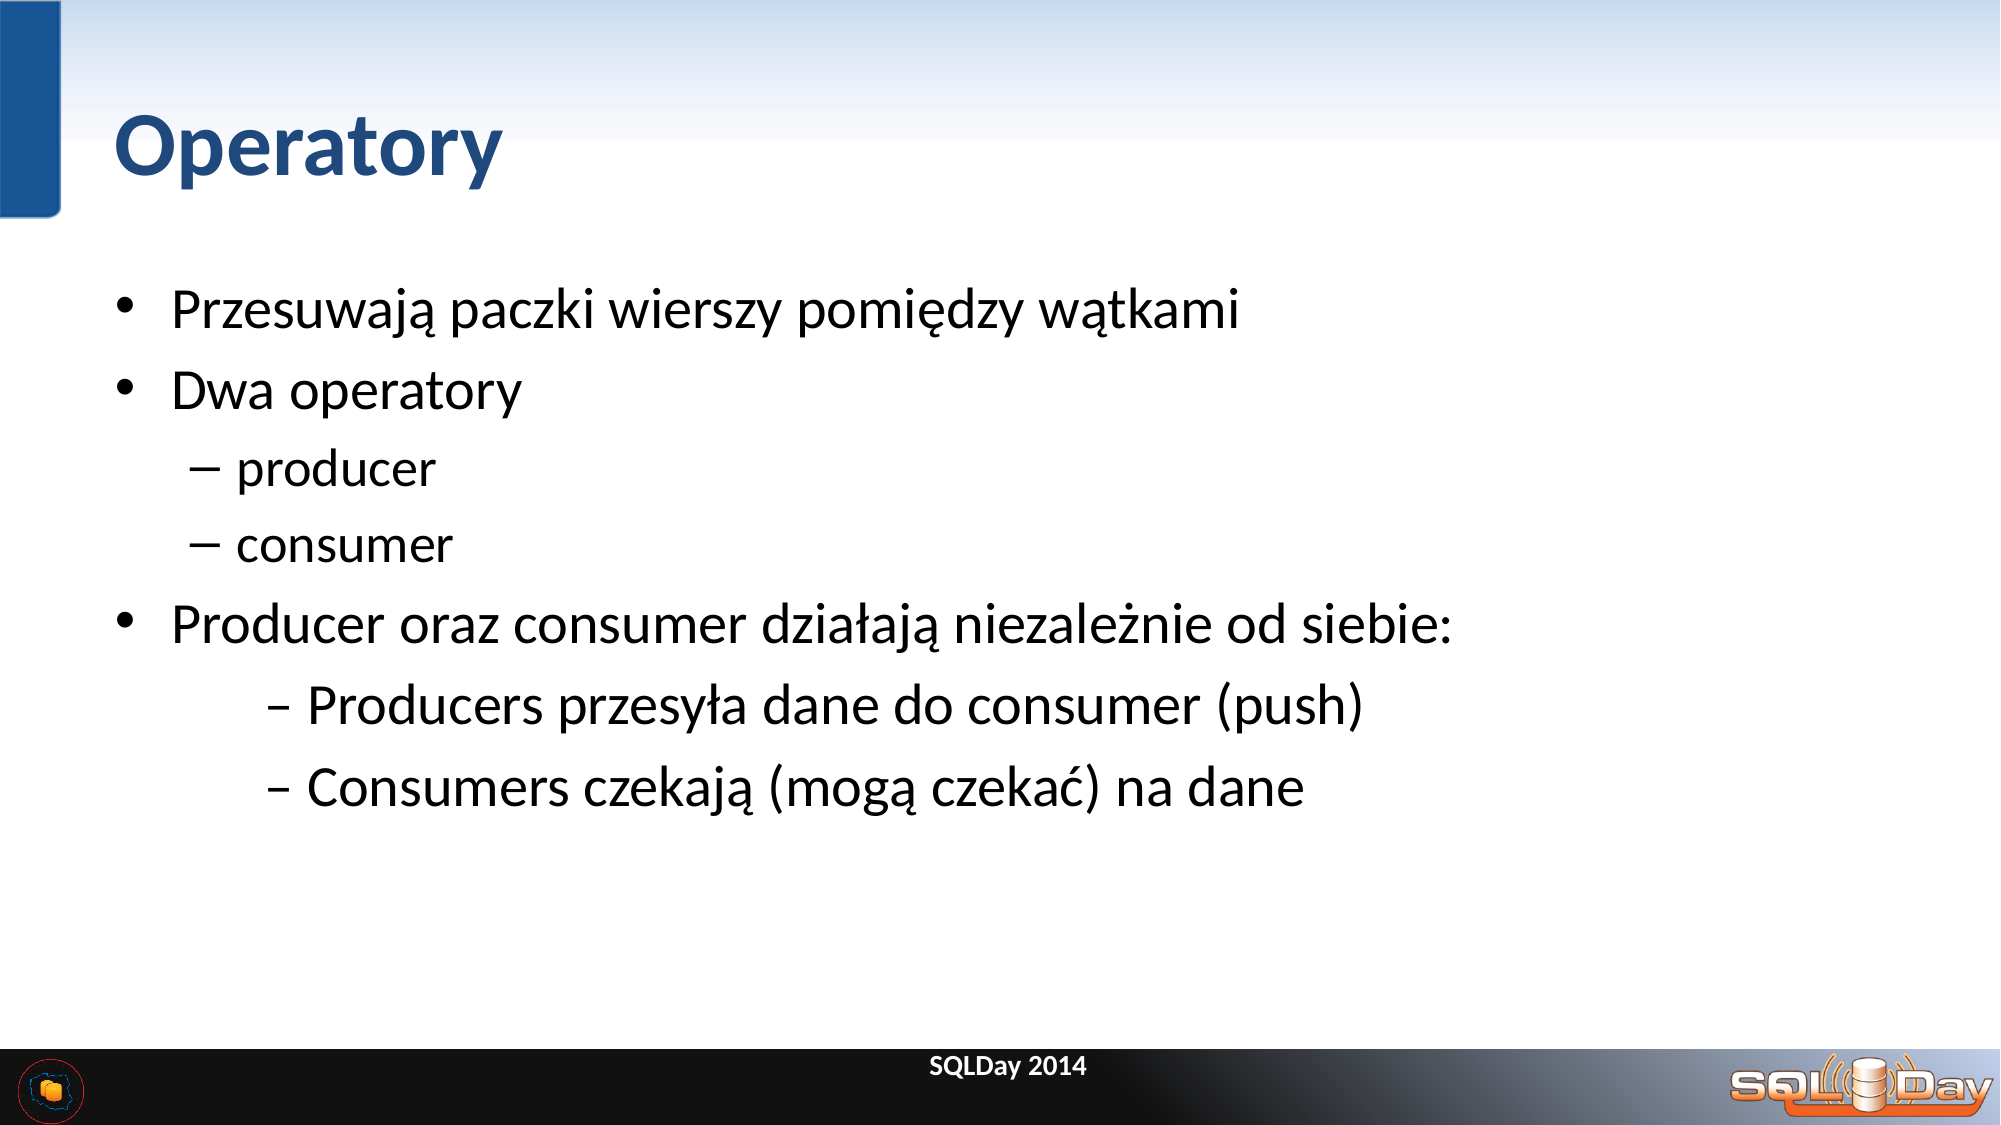

# Operatory
Przesuwają paczki wierszy pomiędzy wątkami
Dwa operatory
producer
consumer
Producer oraz consumer działają niezależnie od siebie:
	– Producers przesyła dane do consumer (push)
	– Consumers czekają (mogą czekać) na dane

SQLDay 2014